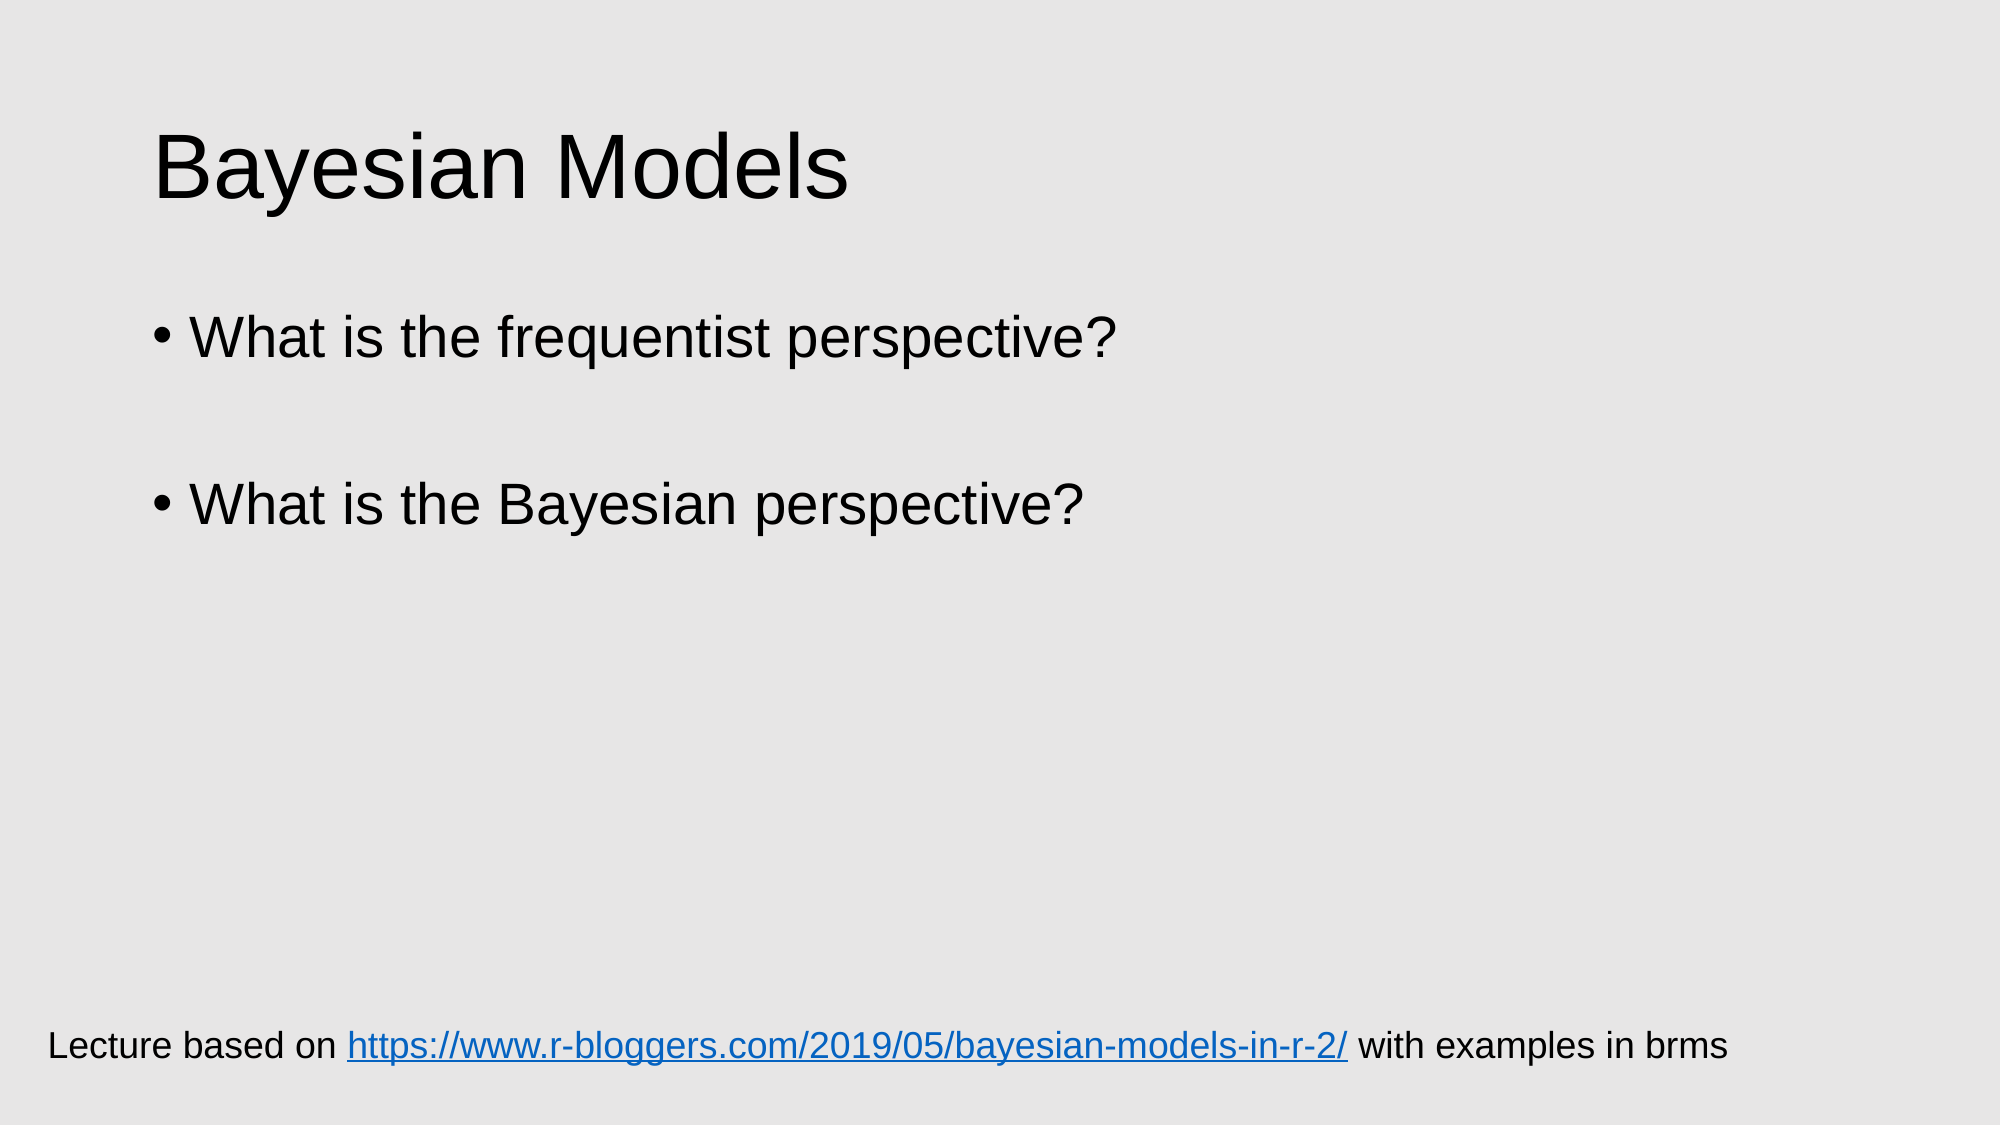

# Bayesian Models
What is the frequentist perspective?

What is the Bayesian perspective?
Lecture based on https://www.r-bloggers.com/2019/05/bayesian-models-in-r-2/ with examples in brms